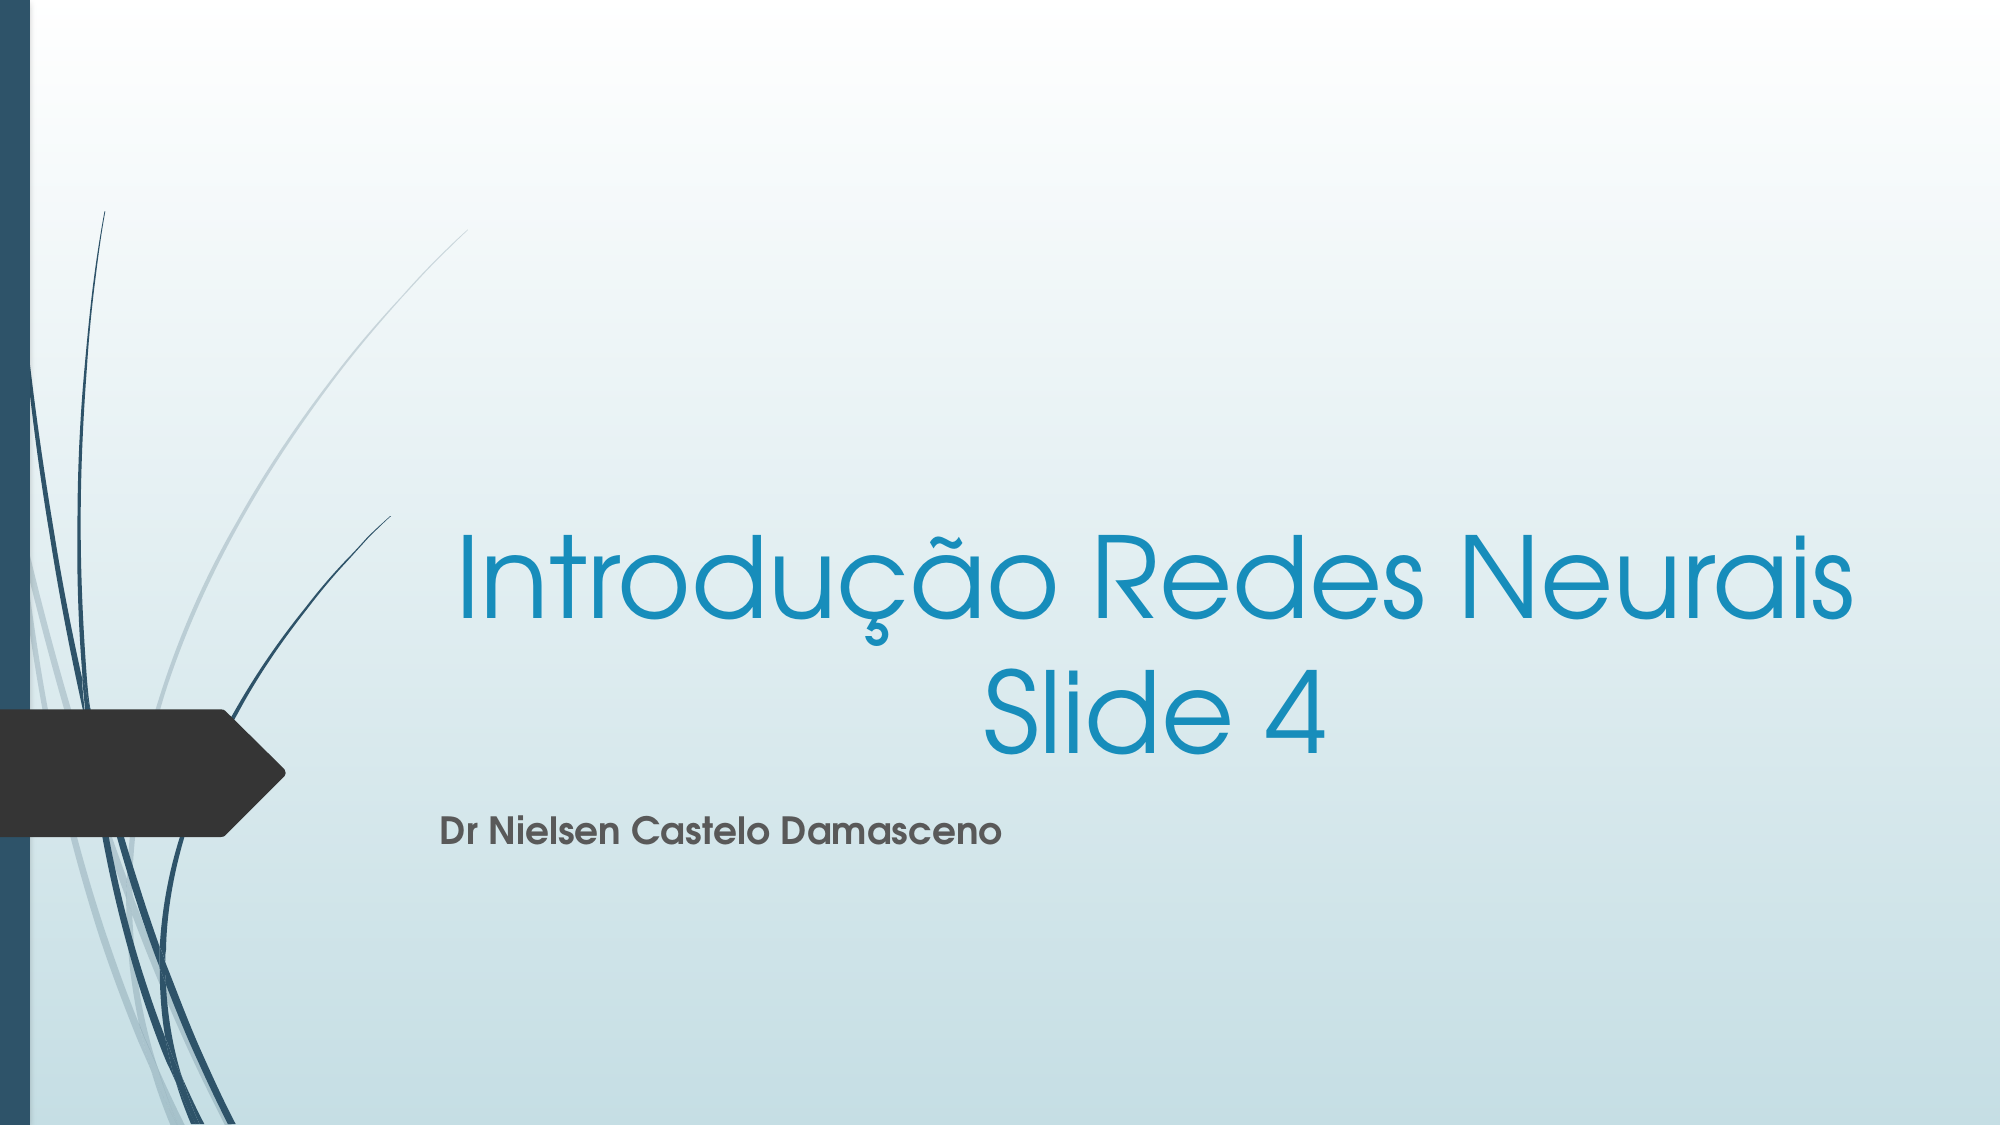

# Introdução Redes Neurais Slide 4
Dr Nielsen Castelo Damasceno